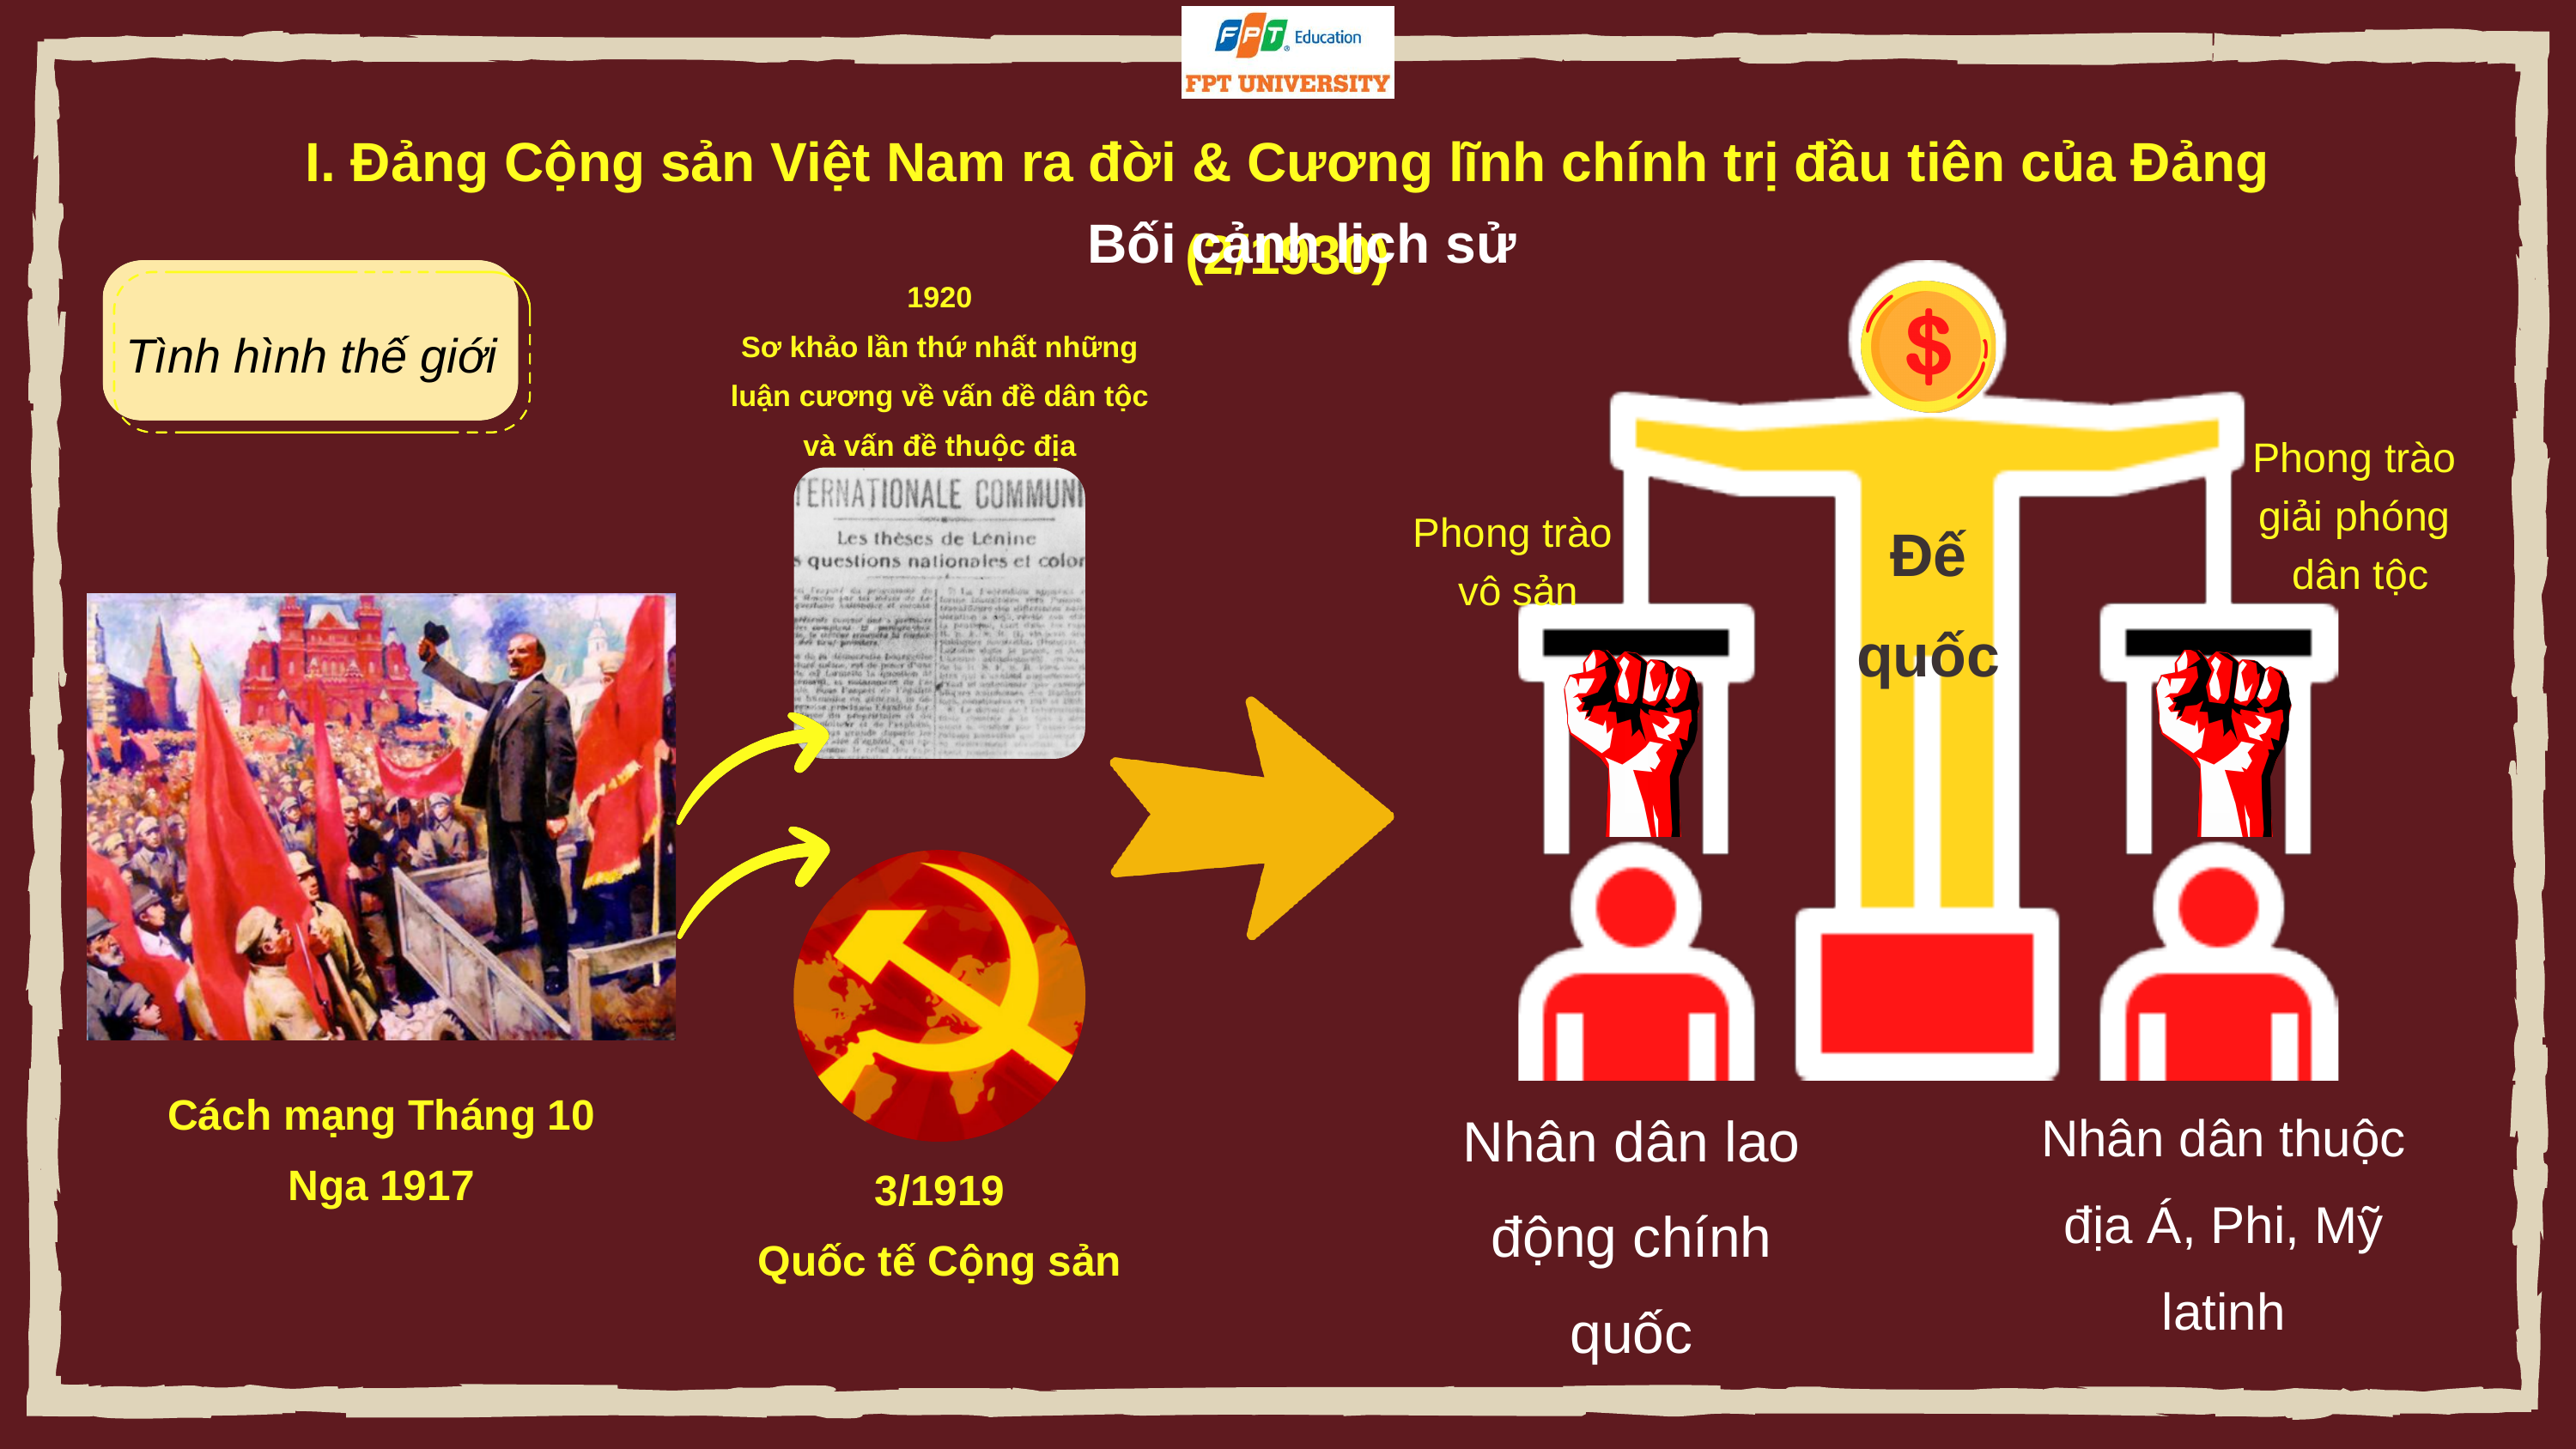

I. Đảng Cộng sản Việt Nam ra đời & Cương lĩnh chính trị đầu tiên của Đảng (2/1930)
Bối cảnh lịch sử

1920
Sơ khảo lần thứ nhất những luận cương về vấn đề dân tộc và vấn đề thuộc địa

Tình hình thế giới
Phong trào
giải phóng
dân tộc

Đế quốc
Phong trào
vô sản

Cách mạng Tháng 10 Nga 1917
Nhân dân lao động chính quốc
Nhân dân thuộc địa Á, Phi, Mỹ latinh
3/1919
Quốc tế Cộng sản